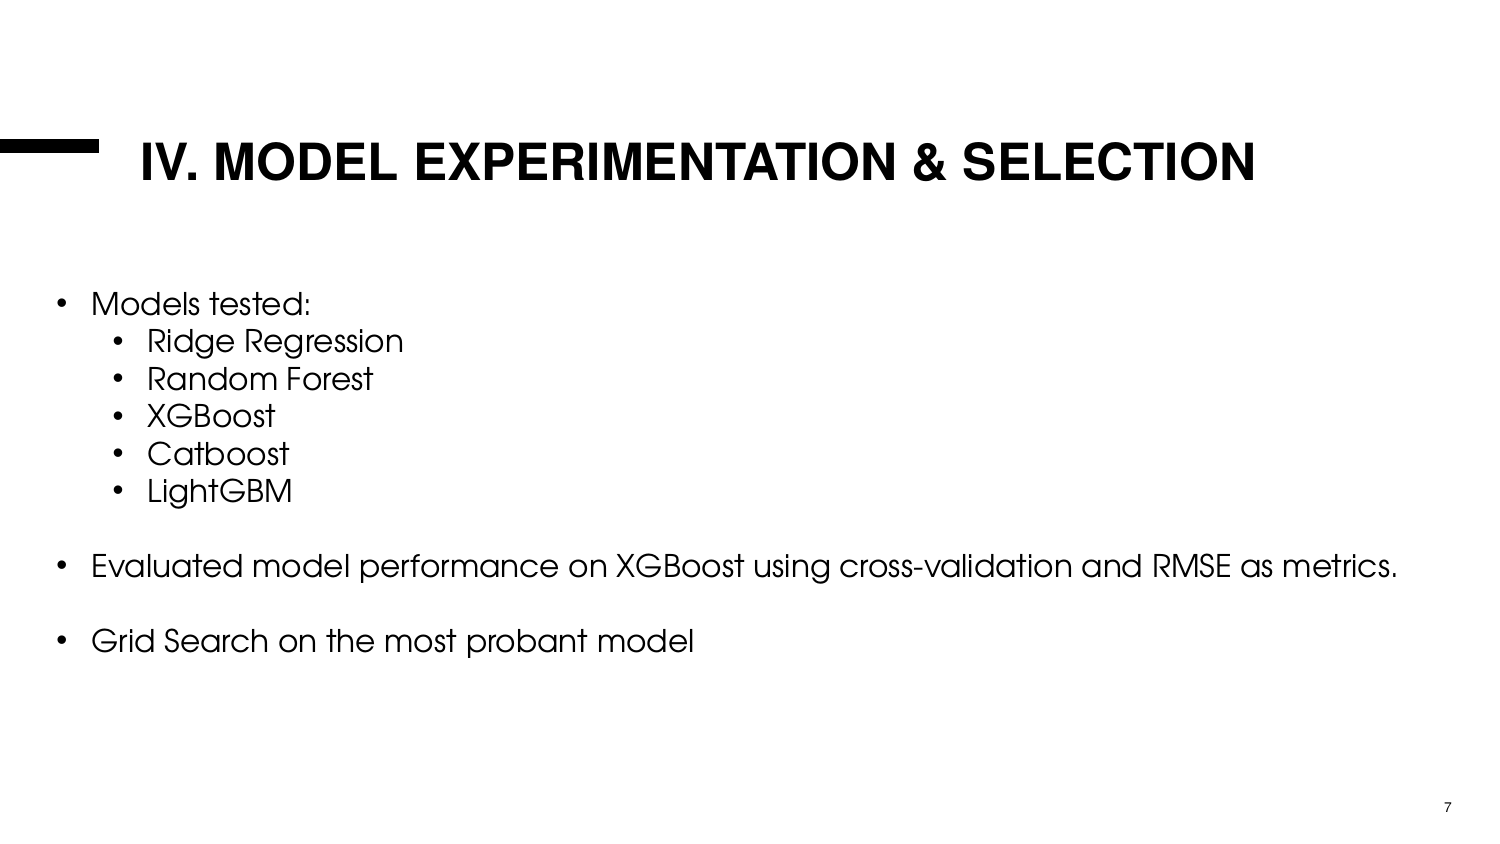

# IV. MODEL EXPERIMENTATION & SELECTION
Models tested:
Ridge Regression
Random Forest
XGBoost
Catboost
LightGBM

Evaluated model performance on XGBoost using cross-validation and RMSE as metrics.

Grid Search on the most probant model
7